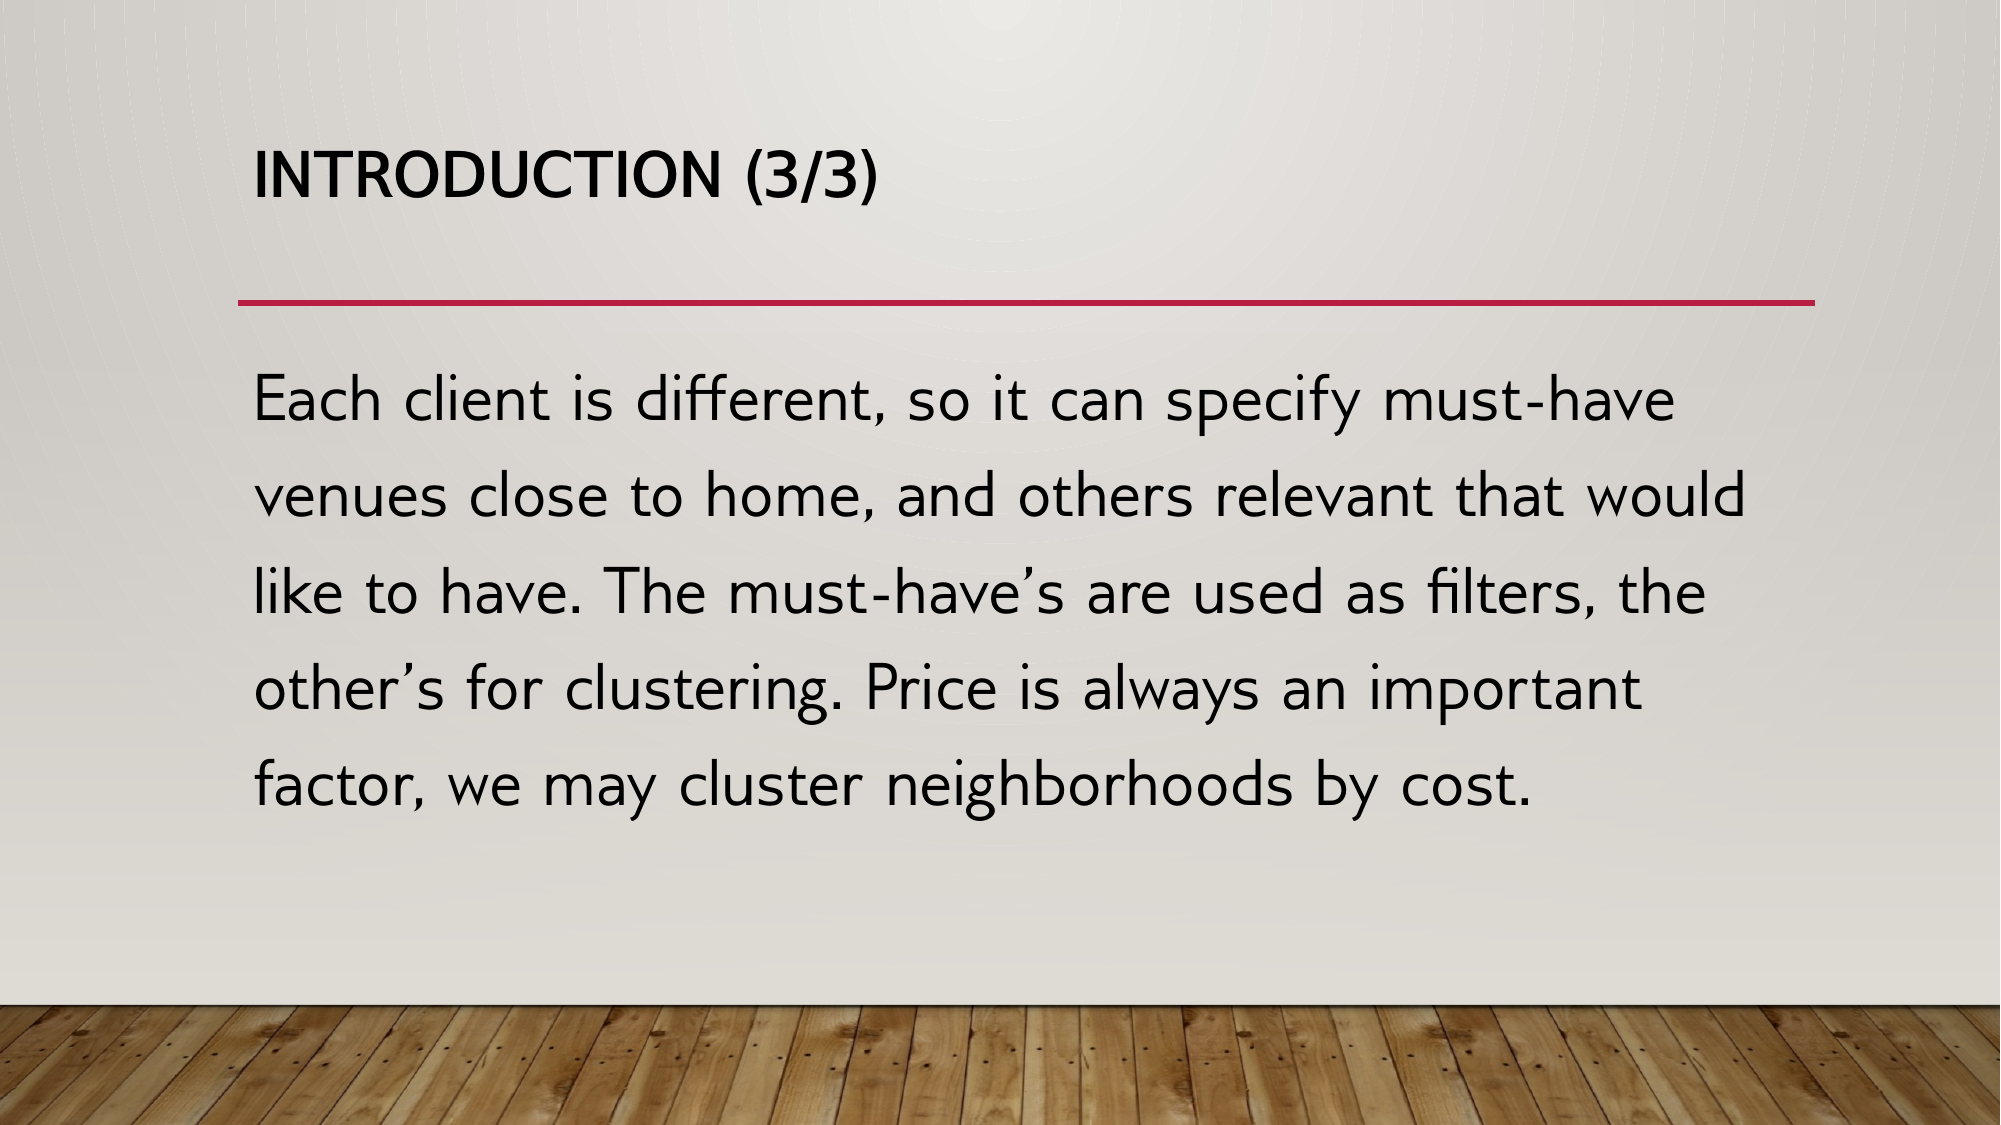

# Introduction (3/3)
Each client is different, so it can specify must-have venues close to home, and others relevant that would like to have. The must-have’s are used as filters, the other’s for clustering. Price is always an important factor, we may cluster neighborhoods by cost.